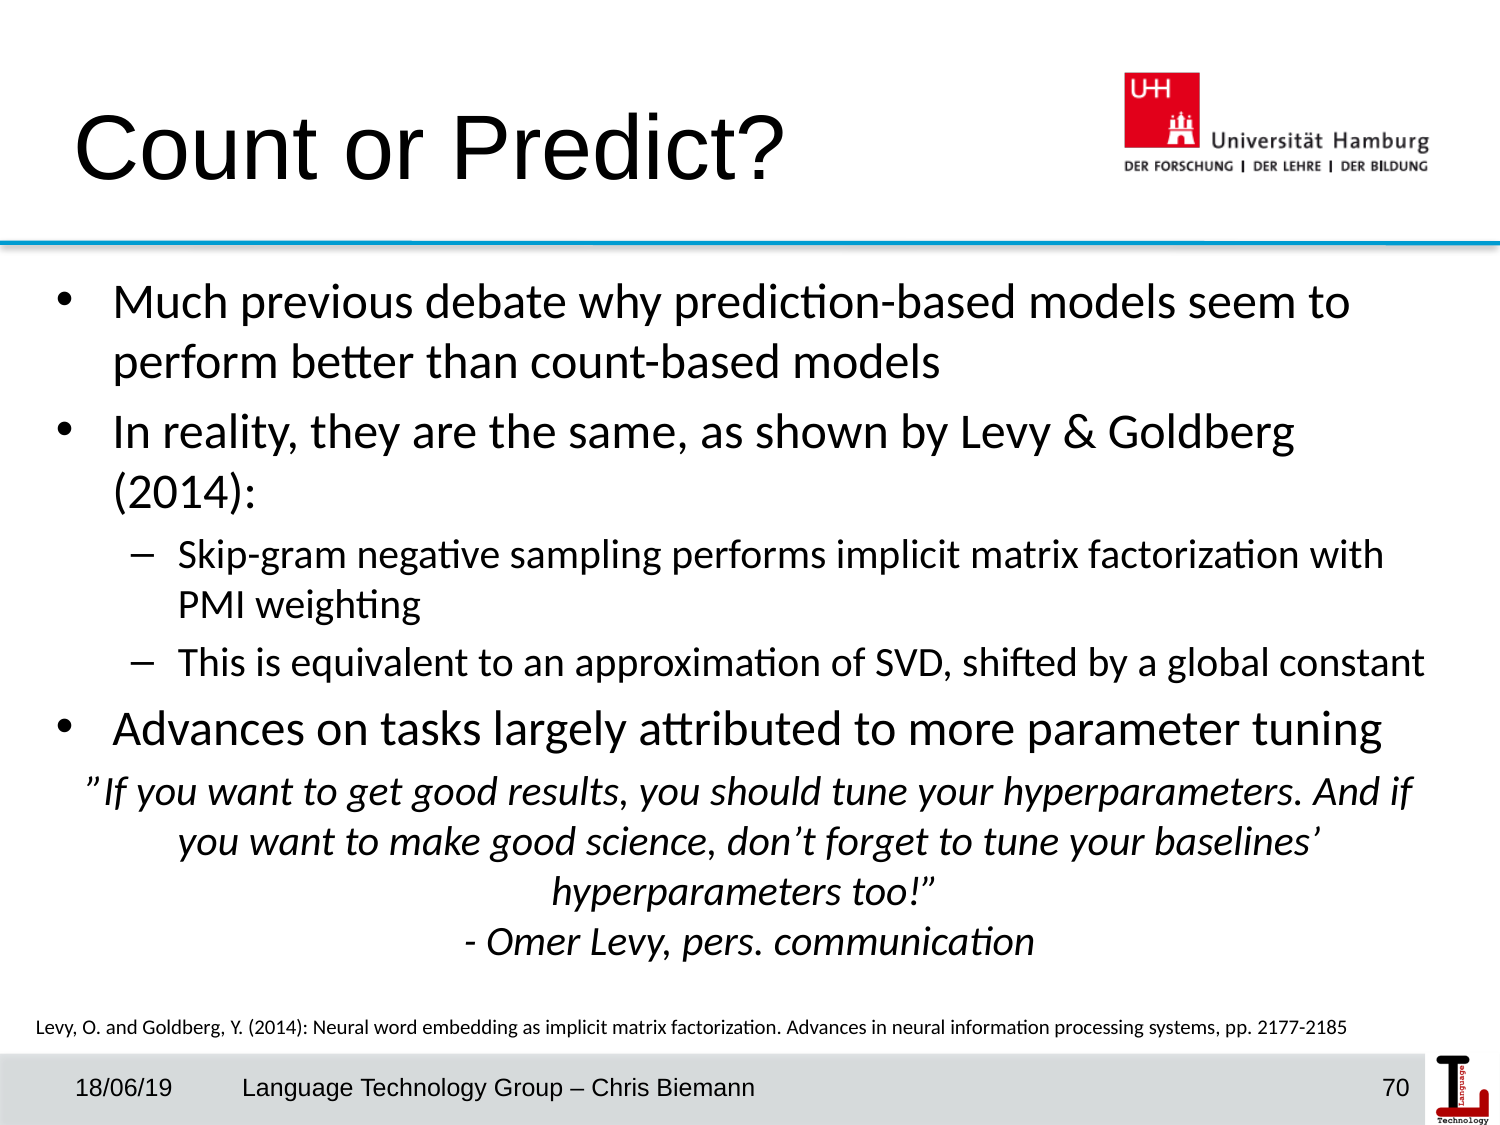

# Count or Predict?
Much previous debate why prediction-based models seem to perform better than count-based models
In reality, they are the same, as shown by Levy & Goldberg (2014):
Skip-gram negative sampling performs implicit matrix factorization with PMI weighting
This is equivalent to an approximation of SVD, shifted by a global constant
Advances on tasks largely attributed to more parameter tuning
”If you want to get good results, you should tune your hyperparameters. And if you want to make good science, don’t forget to tune your baselines’ hyperparameters too!”
- Omer Levy, pers. communication
Levy, O. and Goldberg, Y. (2014): Neural word embedding as implicit matrix factorization. Advances in neural information processing systems, pp. 2177-2185
18/06/19
 Language Technology Group – Chris Biemann
70